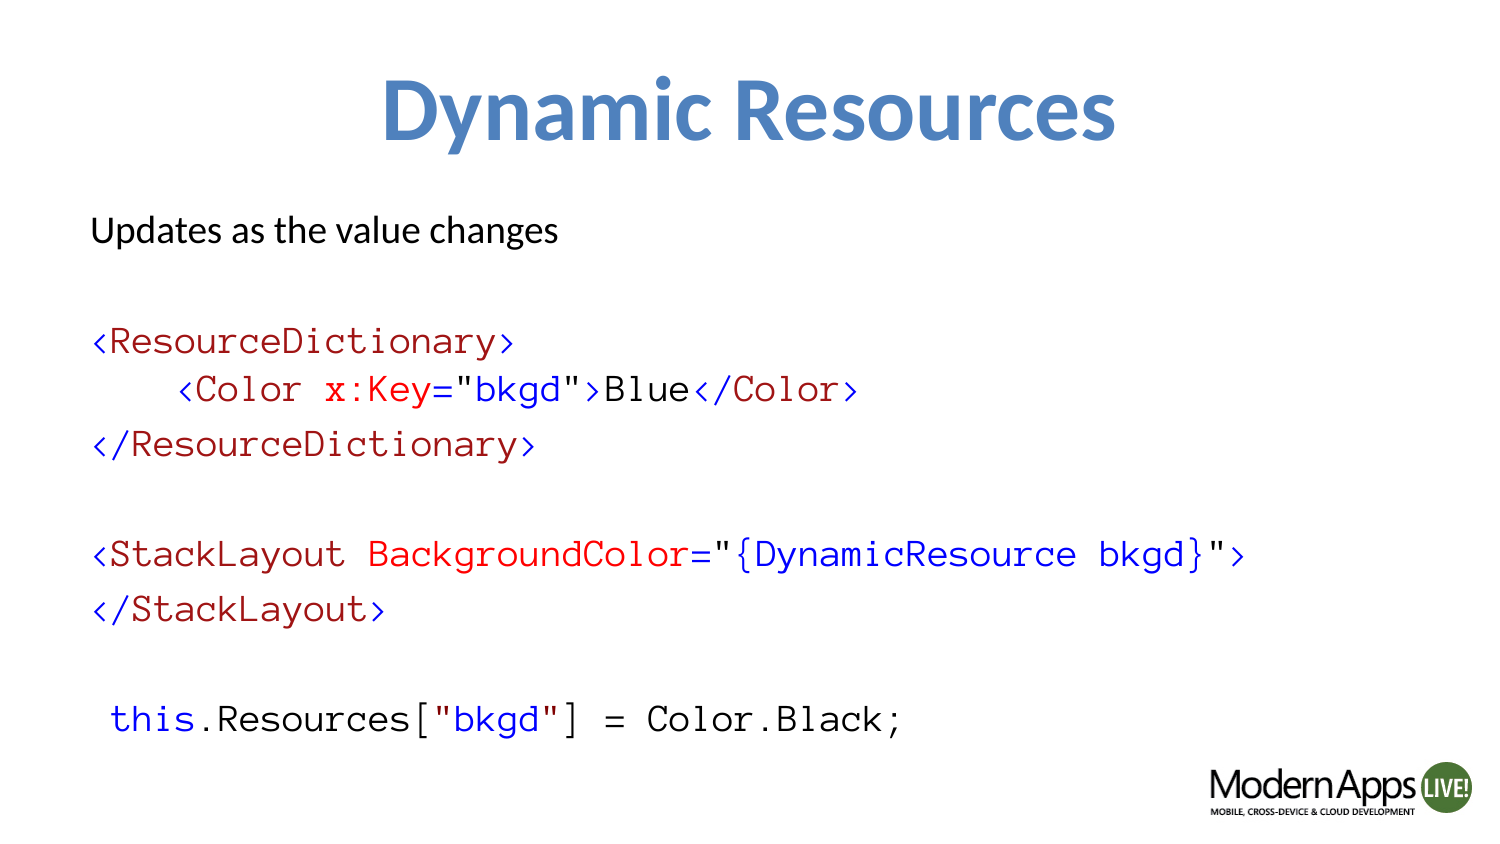

# Dynamic Resources
Updates as the value changes

<ResourceDictionary>
    <Color x:Key="bkgd">Blue</Color>
</ResourceDictionary>

<StackLayout BackgroundColor="{DynamicResource bkgd}">
</StackLayout>

 this.Resources["bkgd"] = Color.Black;